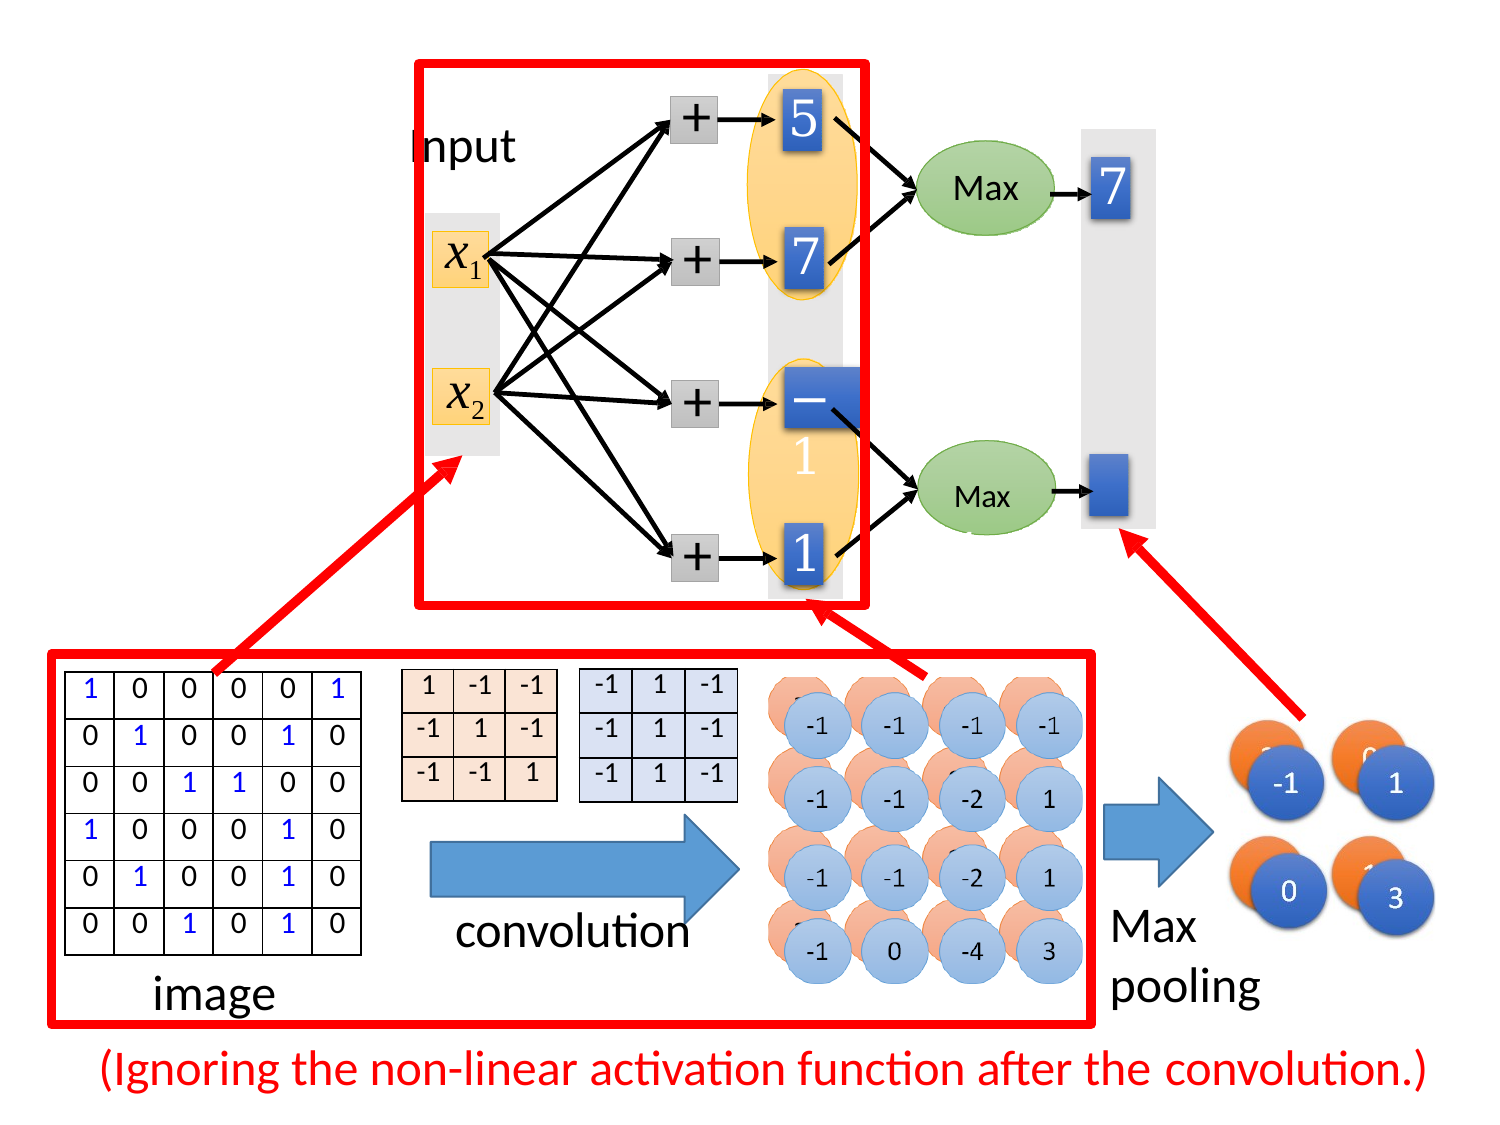

+	5

Input

7

Max

x1
+

7

x2

+

−1

Max	1

+

1

| -1 | 1 | -1 |
| --- | --- | --- |
| -1 | 1 | -1 |
| -1 | 1 | -1 |
| 1 | -1 | -1 |
| --- | --- | --- |
| -1 | 1 | -1 |
| -1 | -1 | 1 |
| 1 | 0 | 0 | 0 | 0 | 1 |
| --- | --- | --- | --- | --- | --- |
| 0 | 1 | 0 | 0 | 1 | 0 |
| 0 | 0 | 1 | 1 | 0 | 0 |
| 1 | 0 | 0 | 0 | 1 | 0 |
| 0 | 1 | 0 | 0 | 1 | 0 |
| 0 | 0 | 1 | 0 | 1 | 0 |

Max  pooling
convolution
image
(Ignoring the non-linear activation function after the convolution.)